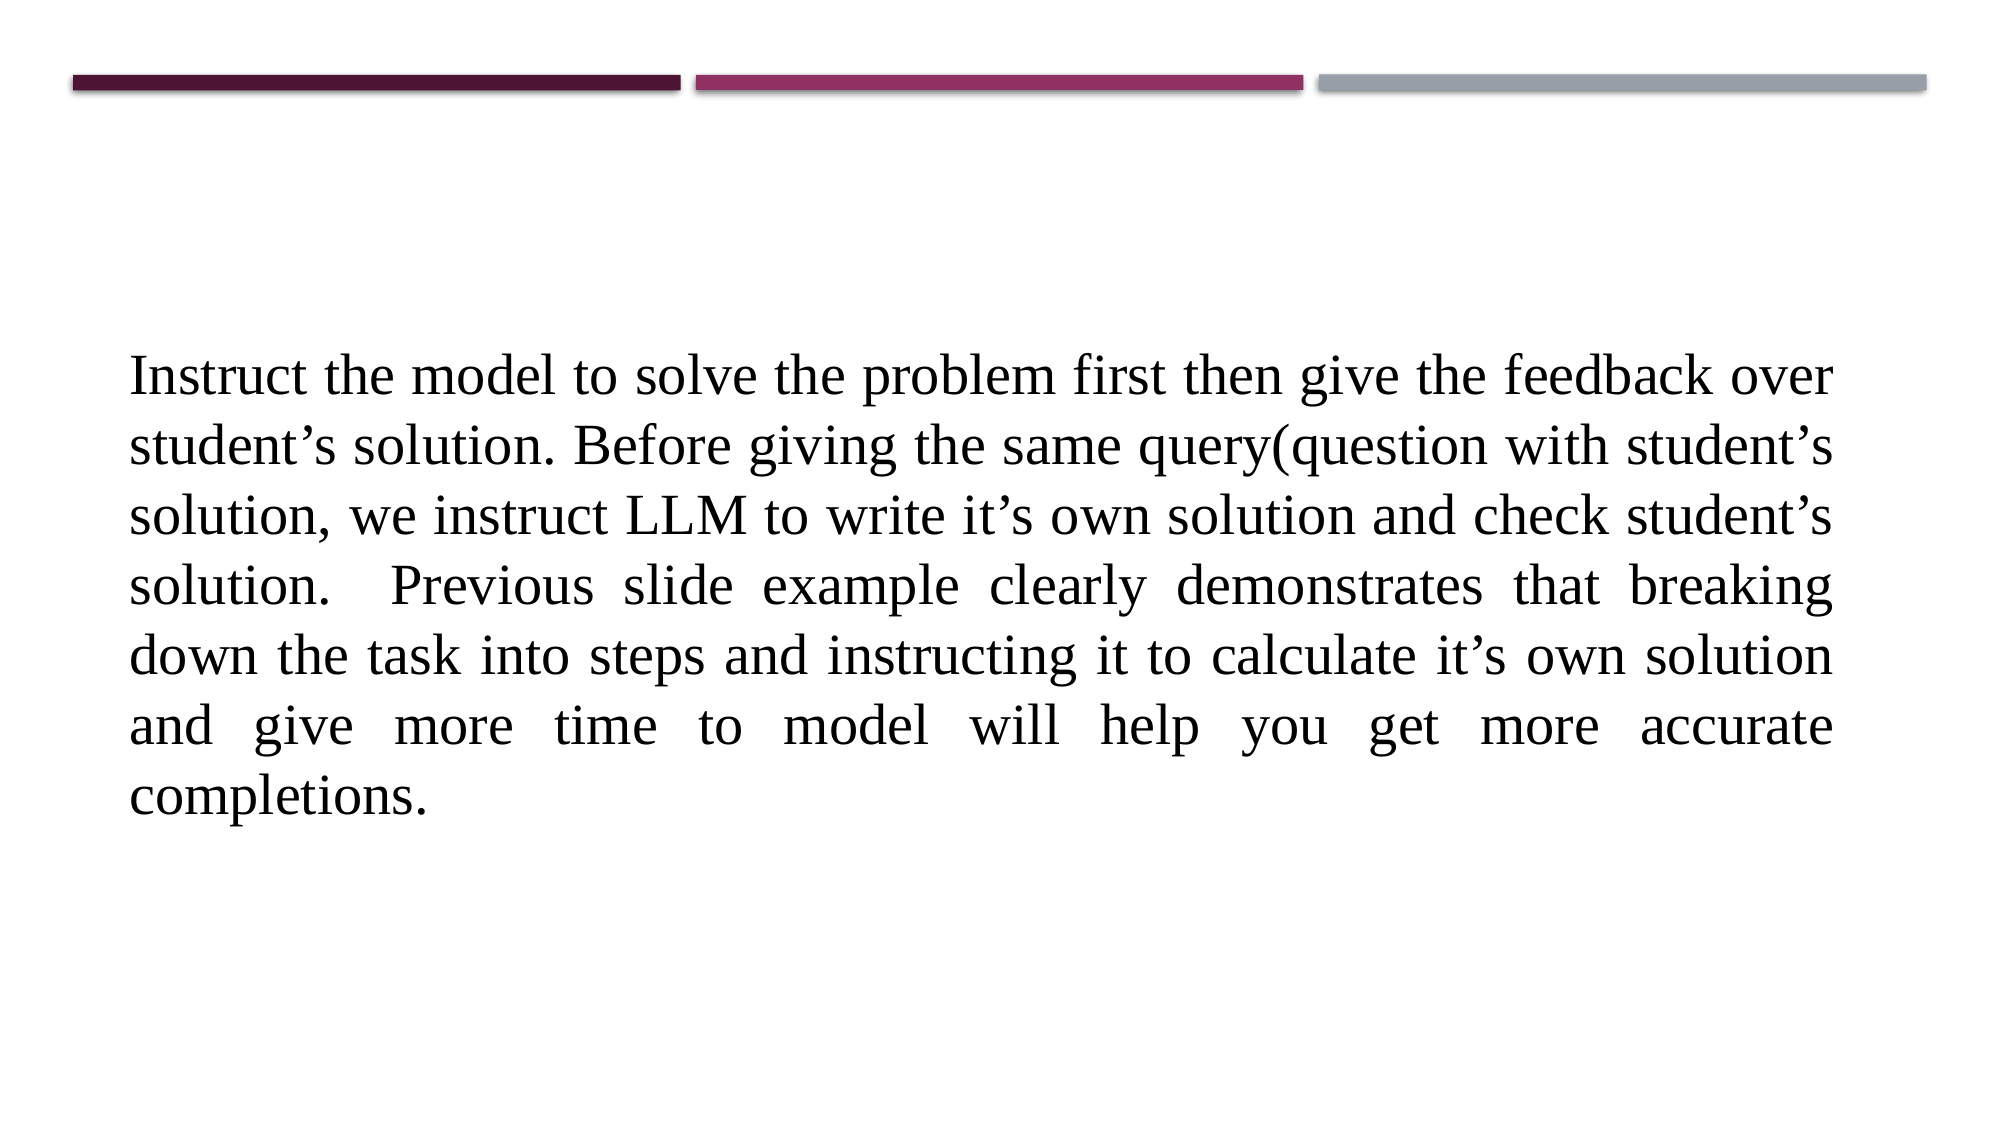

Instruct the model to solve the problem first then give the feedback over student’s solution. Before giving the same query(question with student’s solution, we instruct LLM to write it’s own solution and check student’s solution.  Previous slide example clearly demonstrates that breaking down the task into steps and instructing it to calculate it’s own solution and give more time to model will help you get more accurate completions.